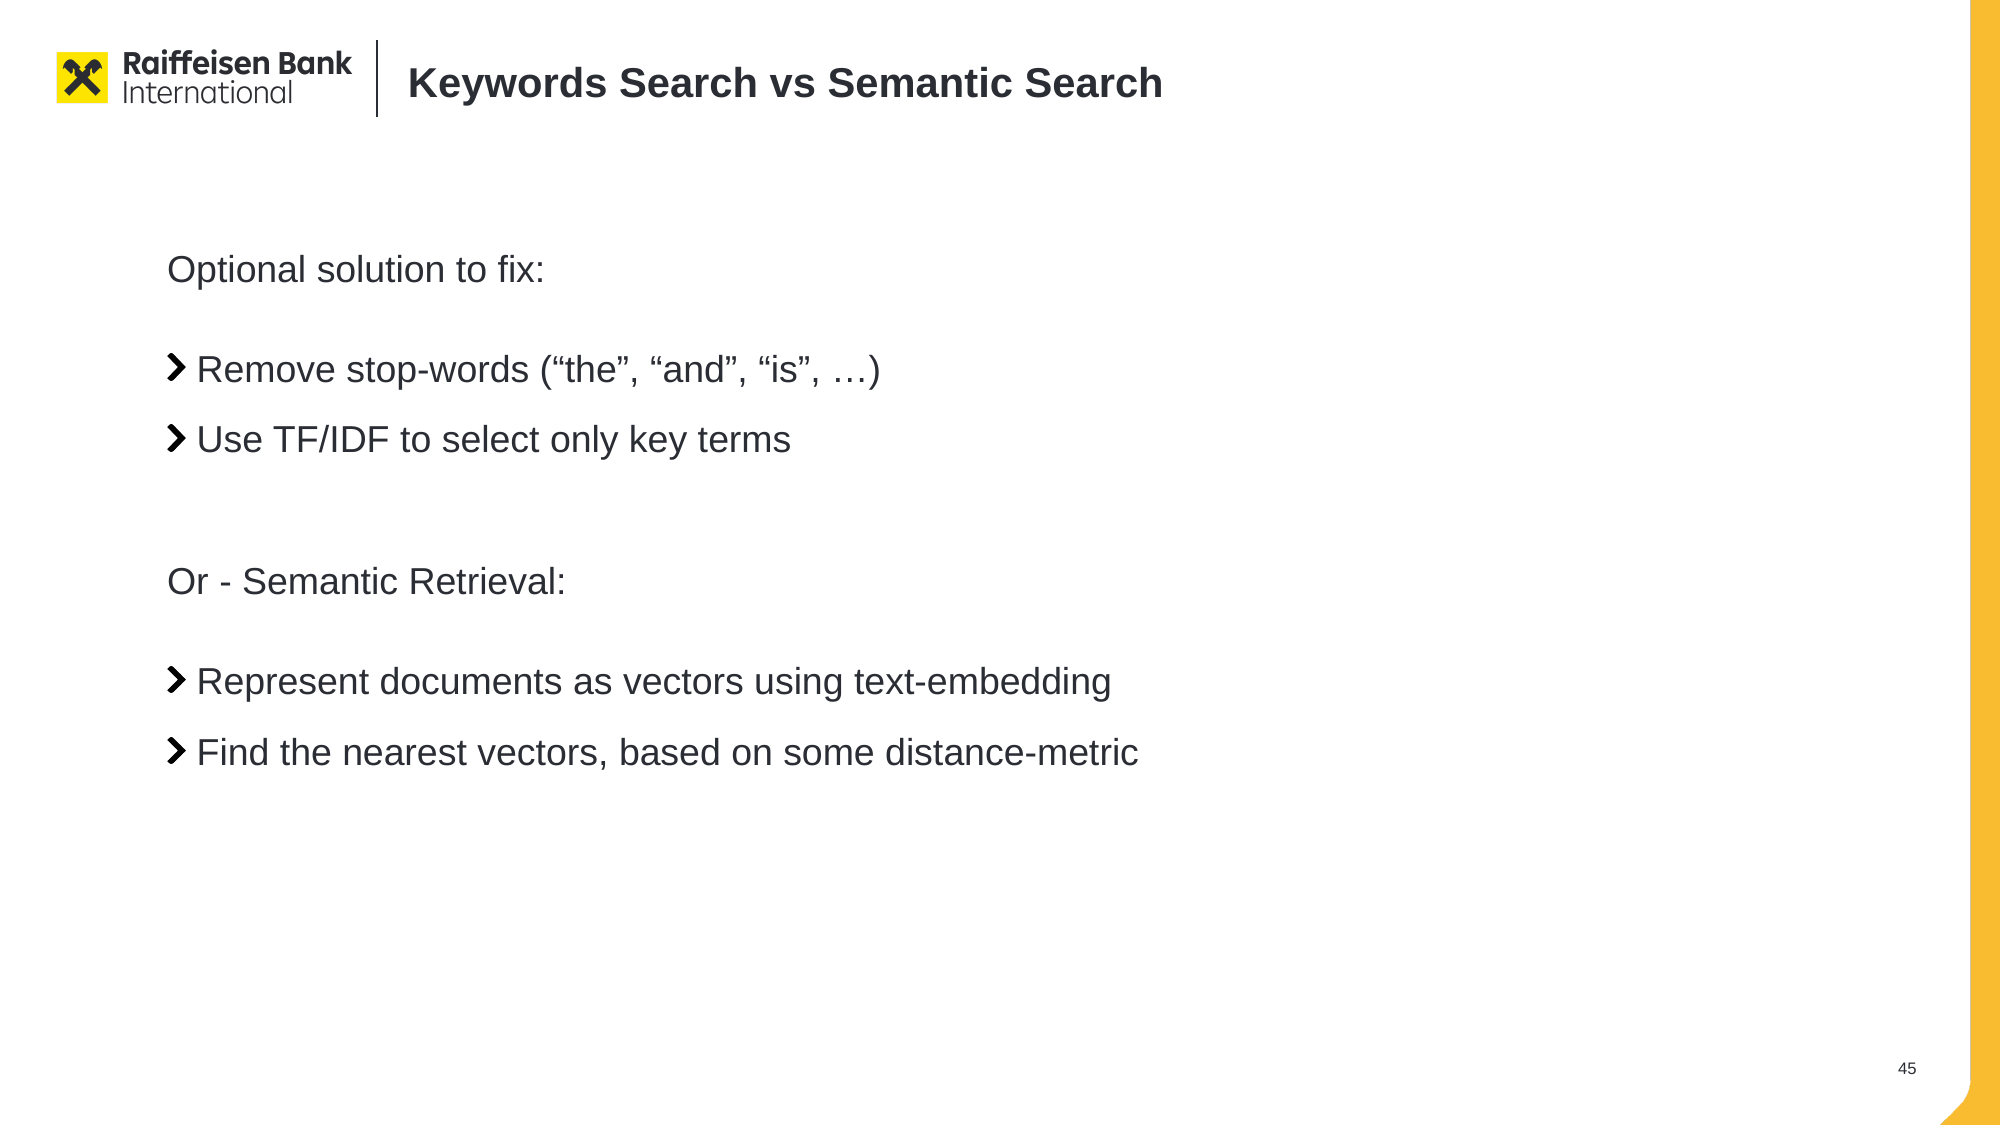

# Keywords Search vs Semantic Search
Optional solution to fix:
Remove stop-words (“the”, “and”, “is”, …)
Use TF/IDF to select only key terms

Or - Semantic Retrieval:
Represent documents as vectors using text-embedding
Find the nearest vectors, based on some distance-metric